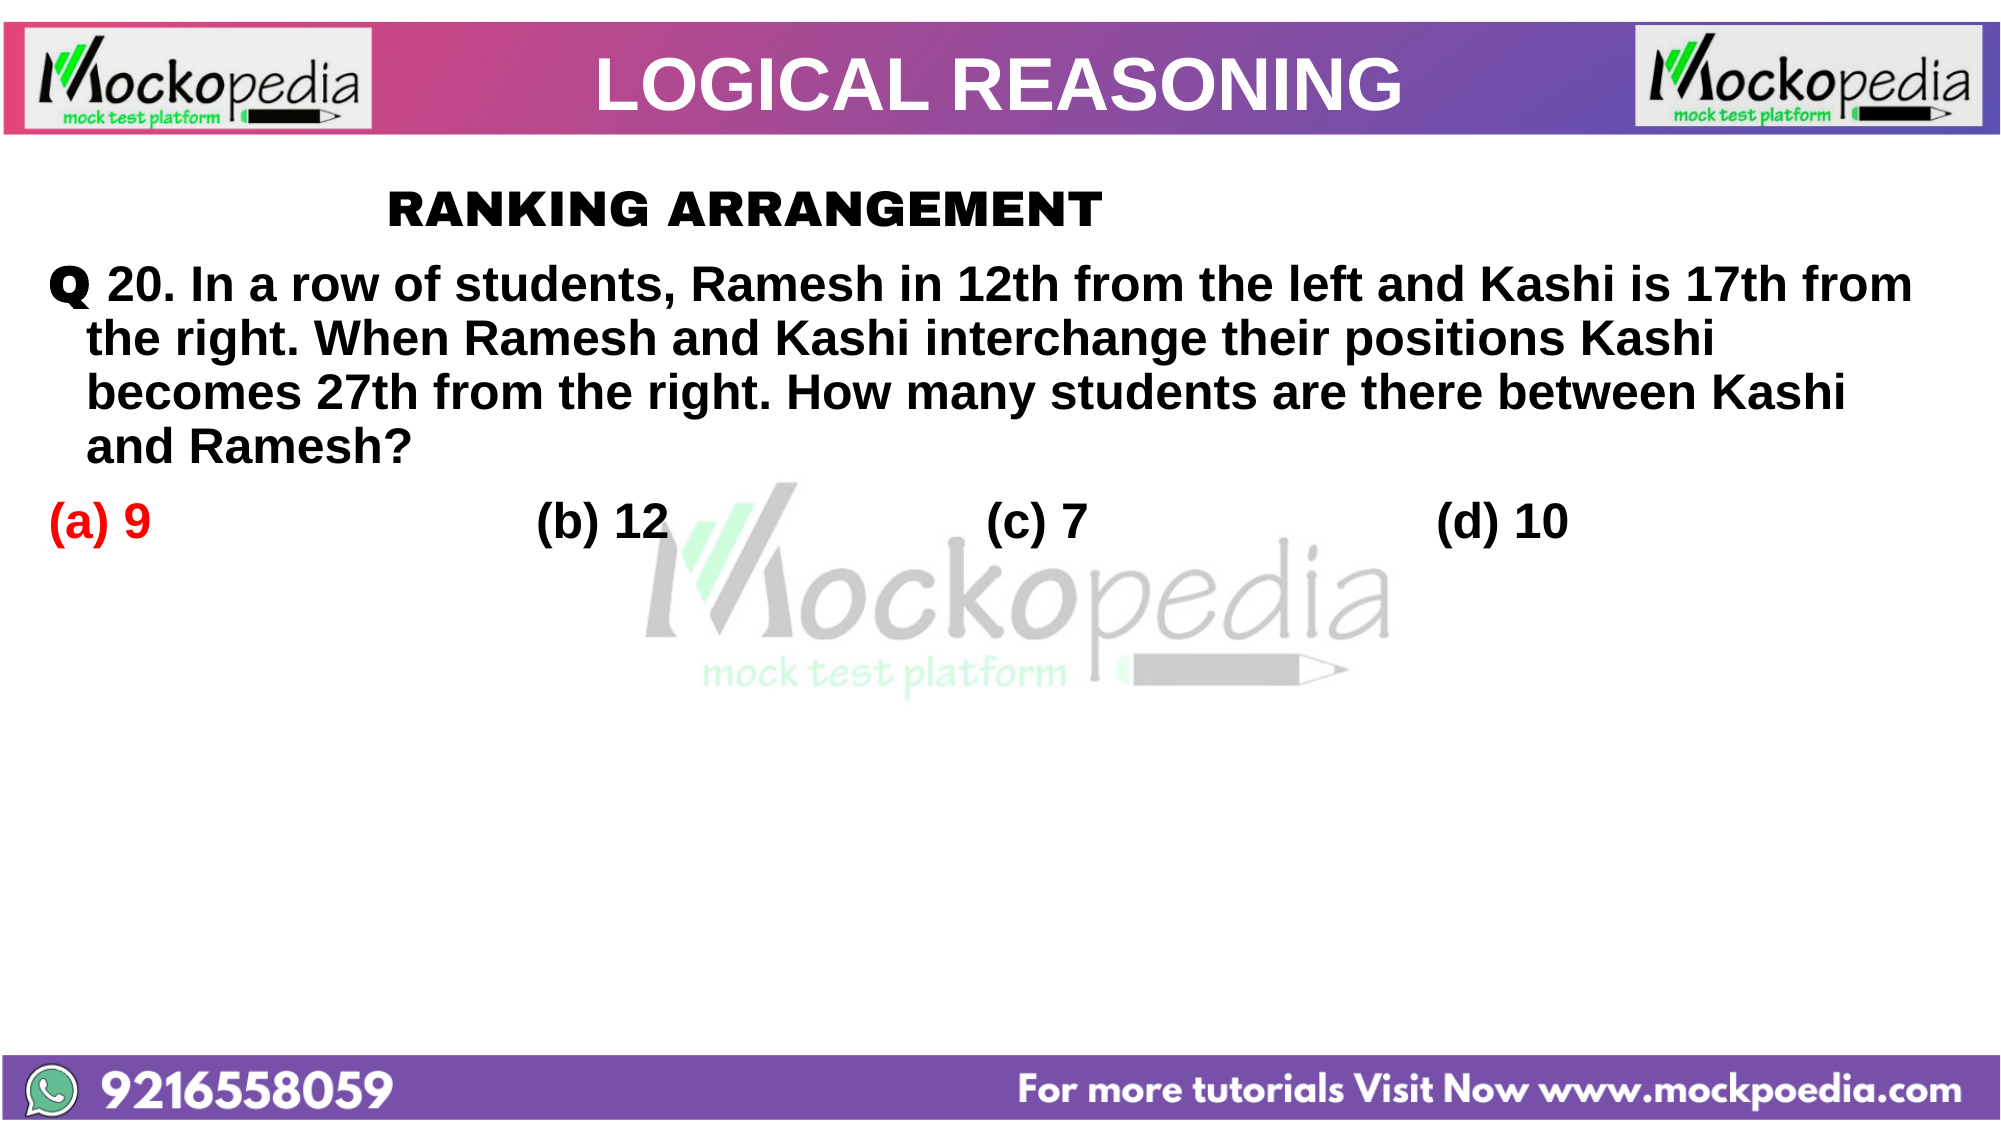

# LOGICAL REASONING
			RANKING ARRANGEMENT
Q 20. In a row of students, Ramesh in 12th from the left and Kashi is 17th from the right. When Ramesh and Kashi interchange their positions Kashi becomes 27th from the right. How many students are there between Kashi and Ramesh?
(a) 9 			(b) 12 			(c) 7 			(d) 10